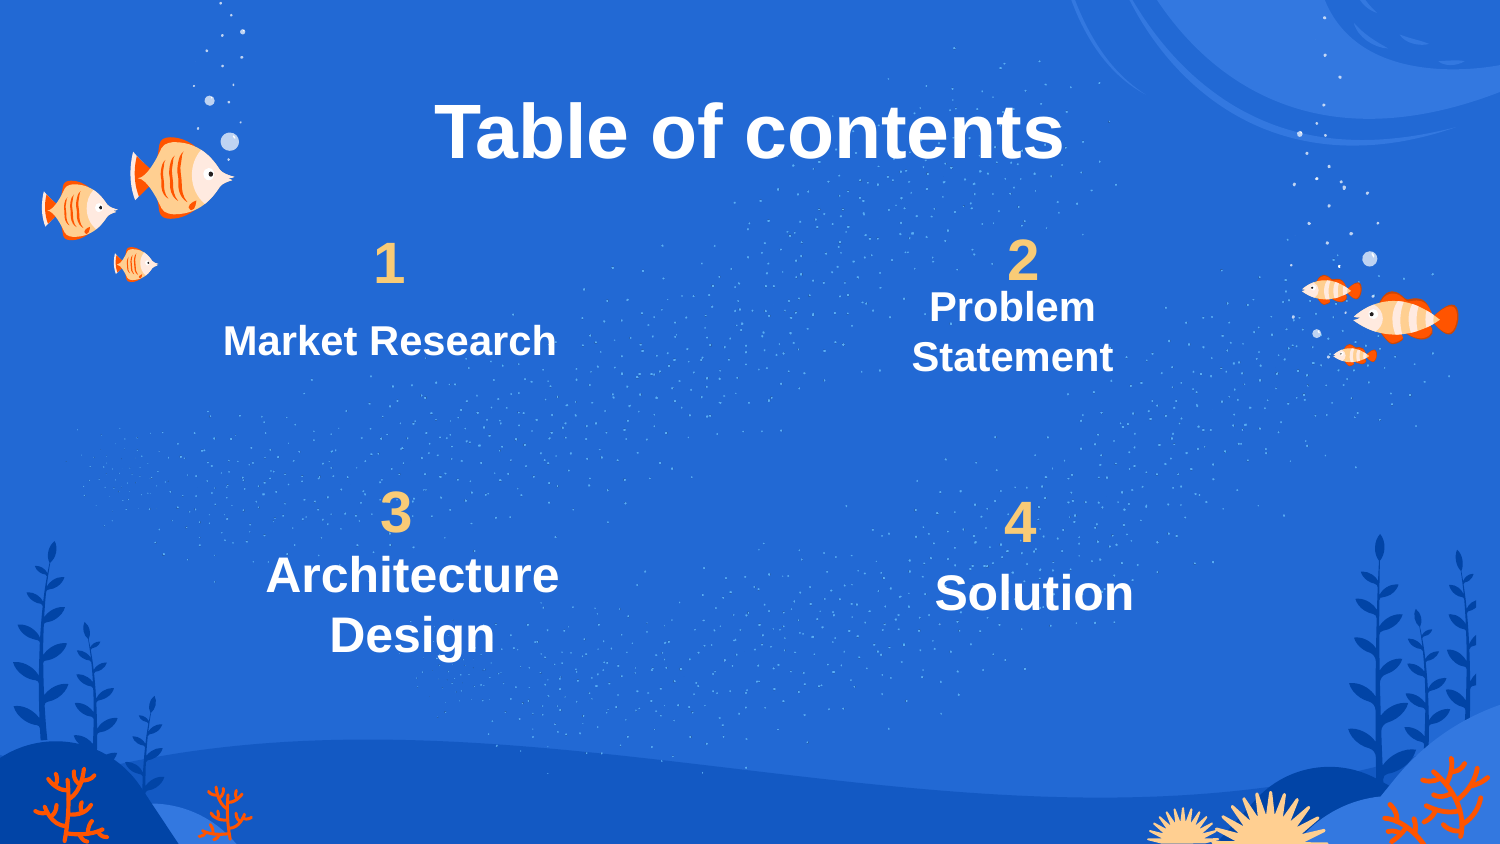

Table of contents
2
1
Problem Statement
# Market Research
3
4
Solution
Architecture Design